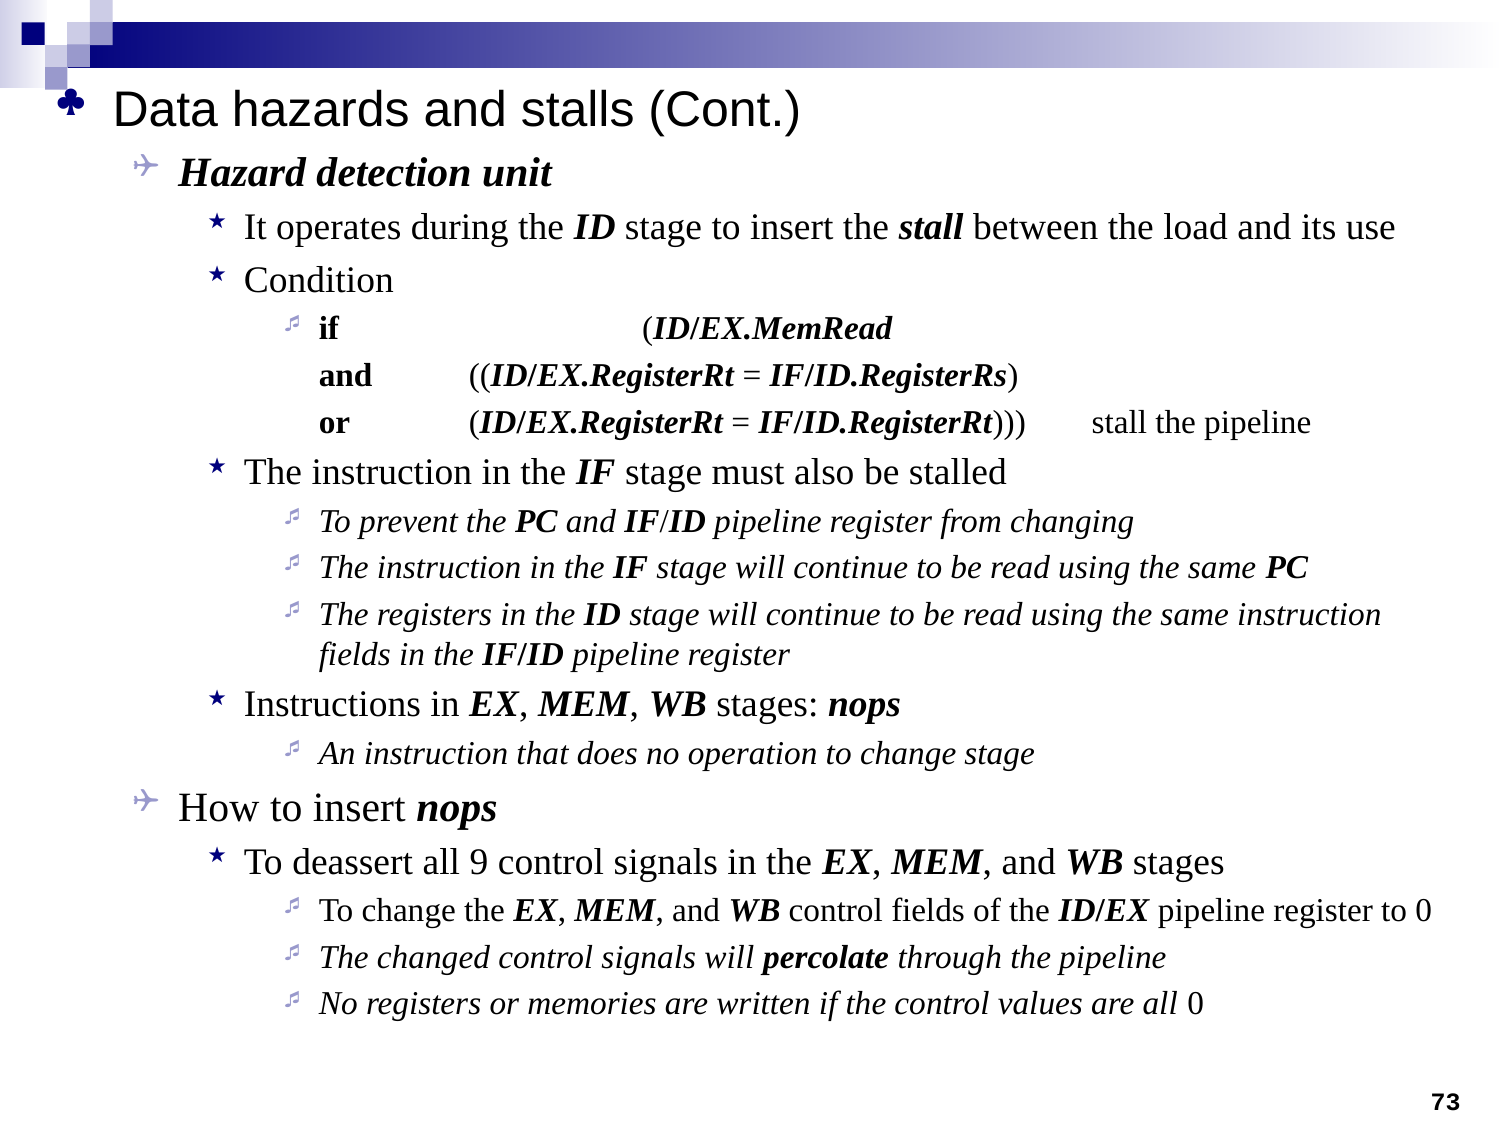

Data hazards and stalls (Cont.)
Hazard detection unit
It operates during the ID stage to insert the stall between the load and its use
Condition
if	(ID/EX.MemRead
	and	((ID/EX.RegisterRt = IF/ID.RegisterRs)
	or	(ID/EX.RegisterRt = IF/ID.RegisterRt)))        stall the pipeline
The instruction in the IF stage must also be stalled
To prevent the PC and IF/ID pipeline register from changing
The instruction in the IF stage will continue to be read using the same PC
The registers in the ID stage will continue to be read using the same instruction fields in the IF/ID pipeline register
Instructions in EX, MEM, WB stages: nops
An instruction that does no operation to change stage
How to insert nops
To deassert all 9 control signals in the EX, MEM, and WB stages
To change the EX, MEM, and WB control fields of the ID/EX pipeline register to 0
The changed control signals will percolate through the pipeline
No registers or memories are written if the control values are all 0
73